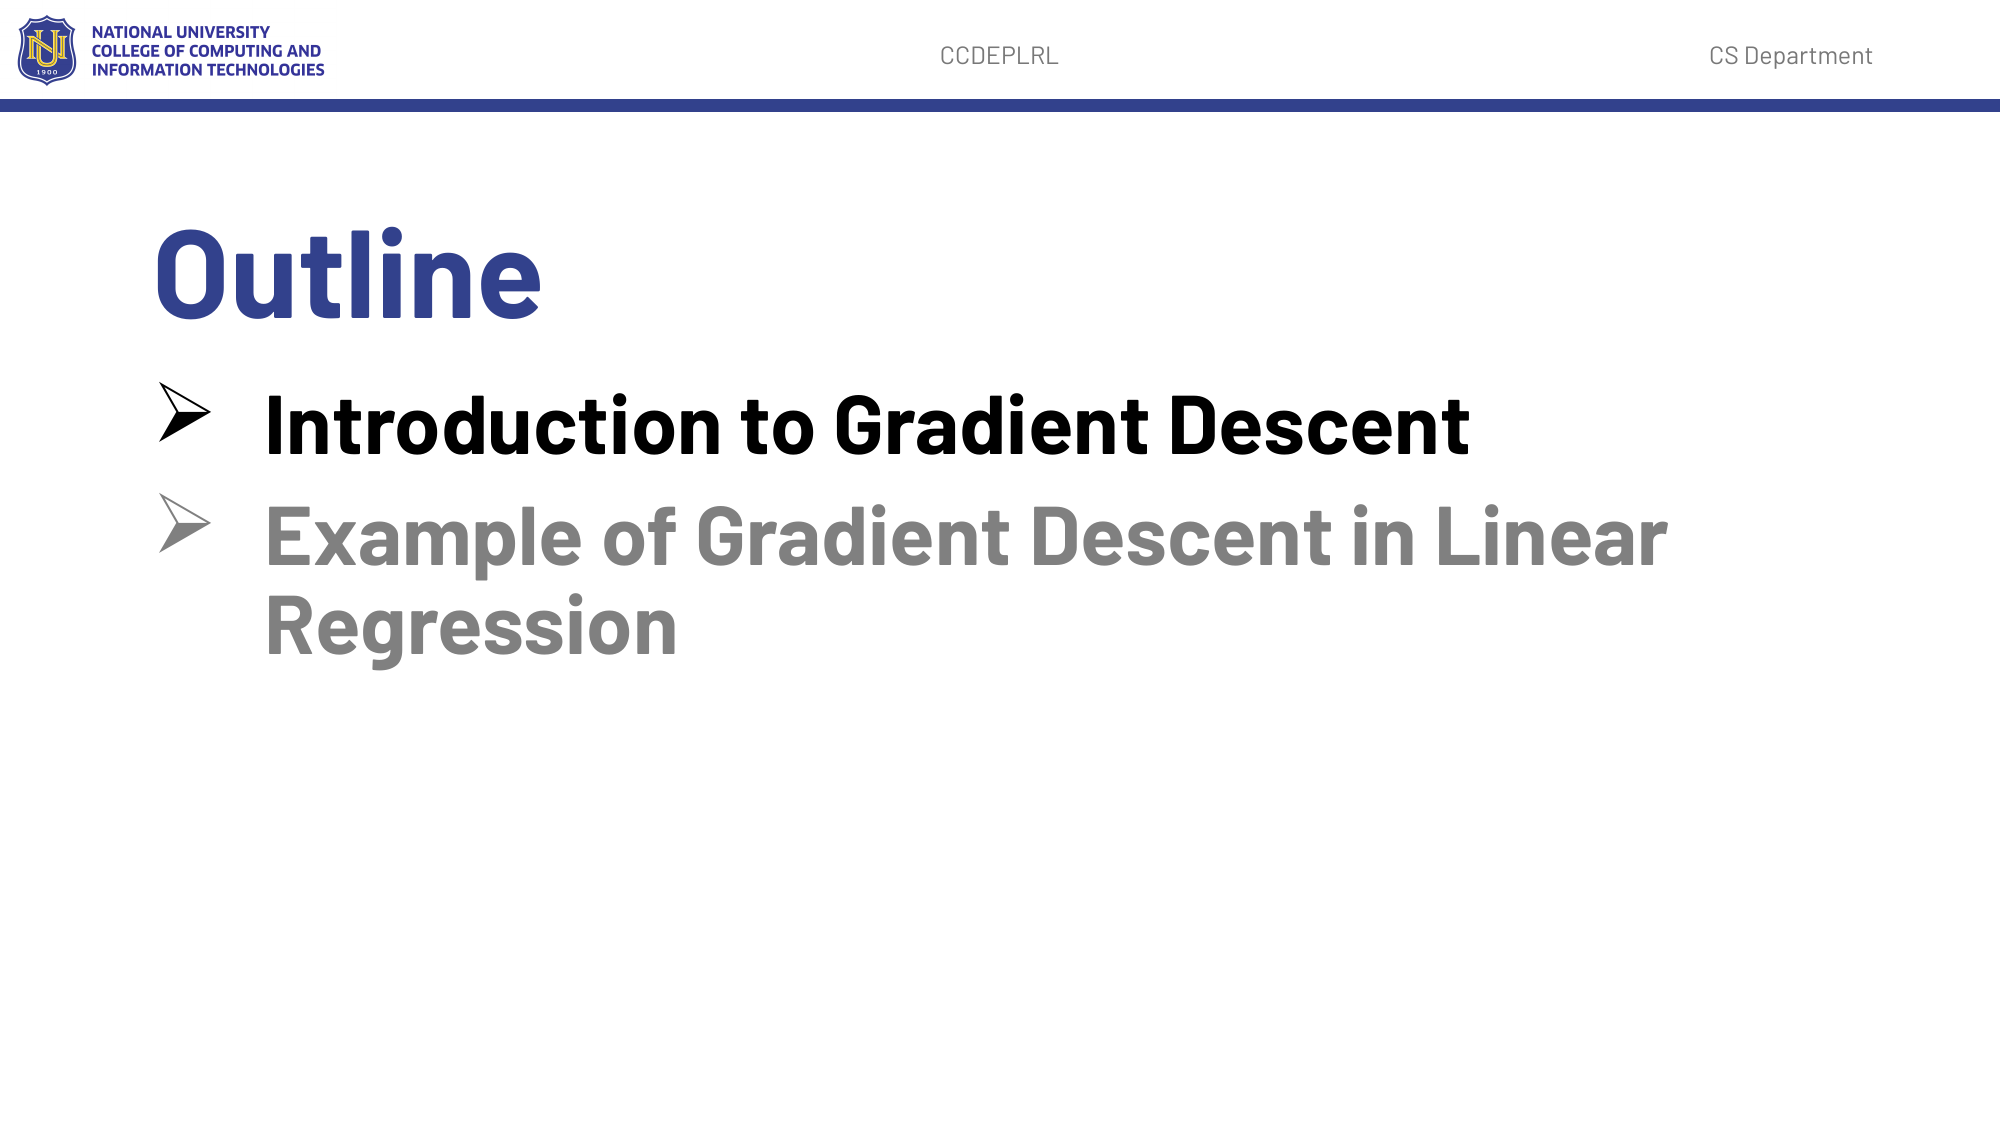

Outline
Introduction to Gradient Descent
Example of Gradient Descent in Linear Regression